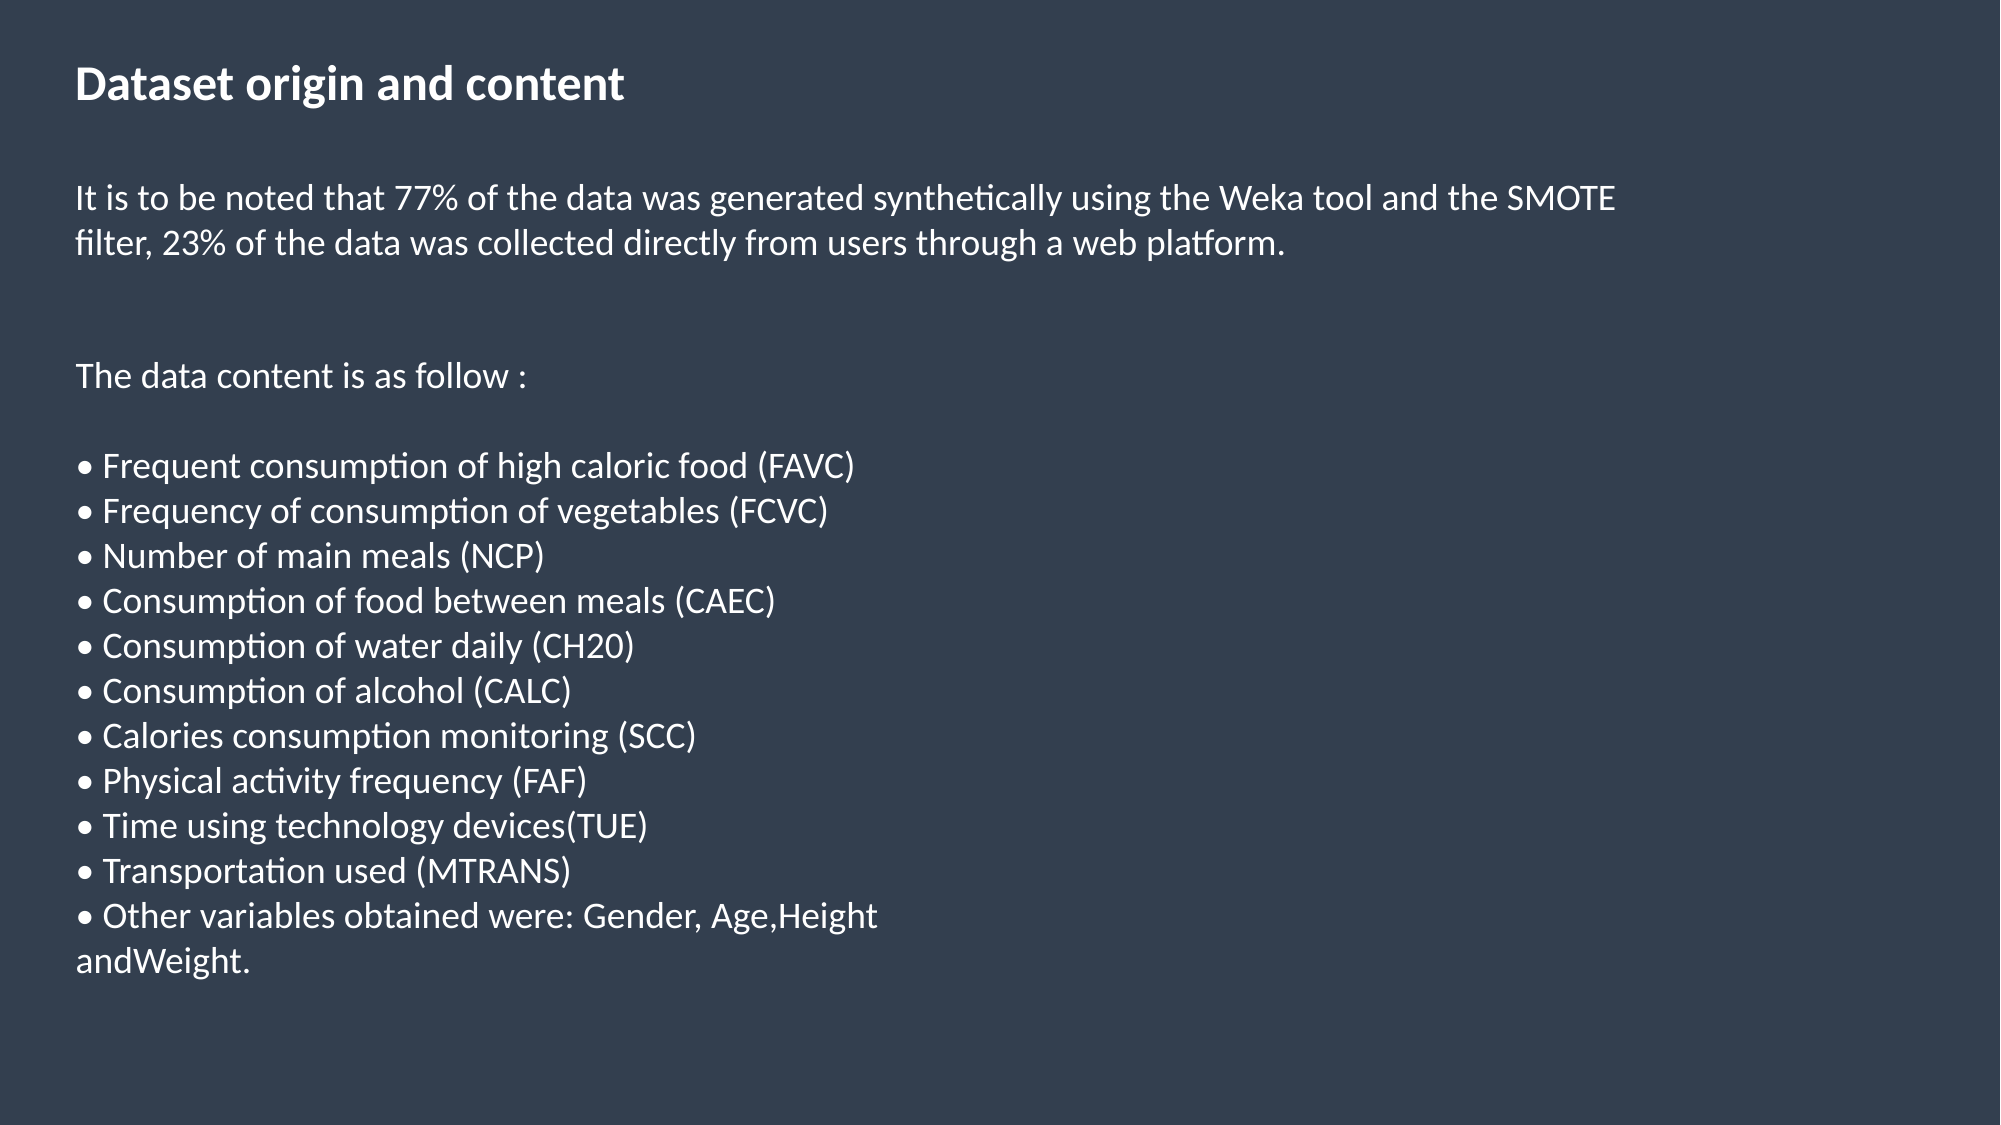

Dataset origin and content
It is to be noted that 77% of the data was generated synthetically using the Weka tool and the SMOTE filter, 23% of the data was collected directly from users through a web platform.
The data content is as follow :

• Frequent consumption of high caloric food (FAVC)
• Frequency of consumption of vegetables (FCVC)
• Number of main meals (NCP)
• Consumption of food between meals (CAEC)
• Consumption of water daily (CH20)
• Consumption of alcohol (CALC)
• Calories consumption monitoring (SCC)
• Physical activity frequency (FAF)
• Time using technology devices(TUE)
• Transportation used (MTRANS)
• Other variables obtained were: Gender, Age,Height andWeight.